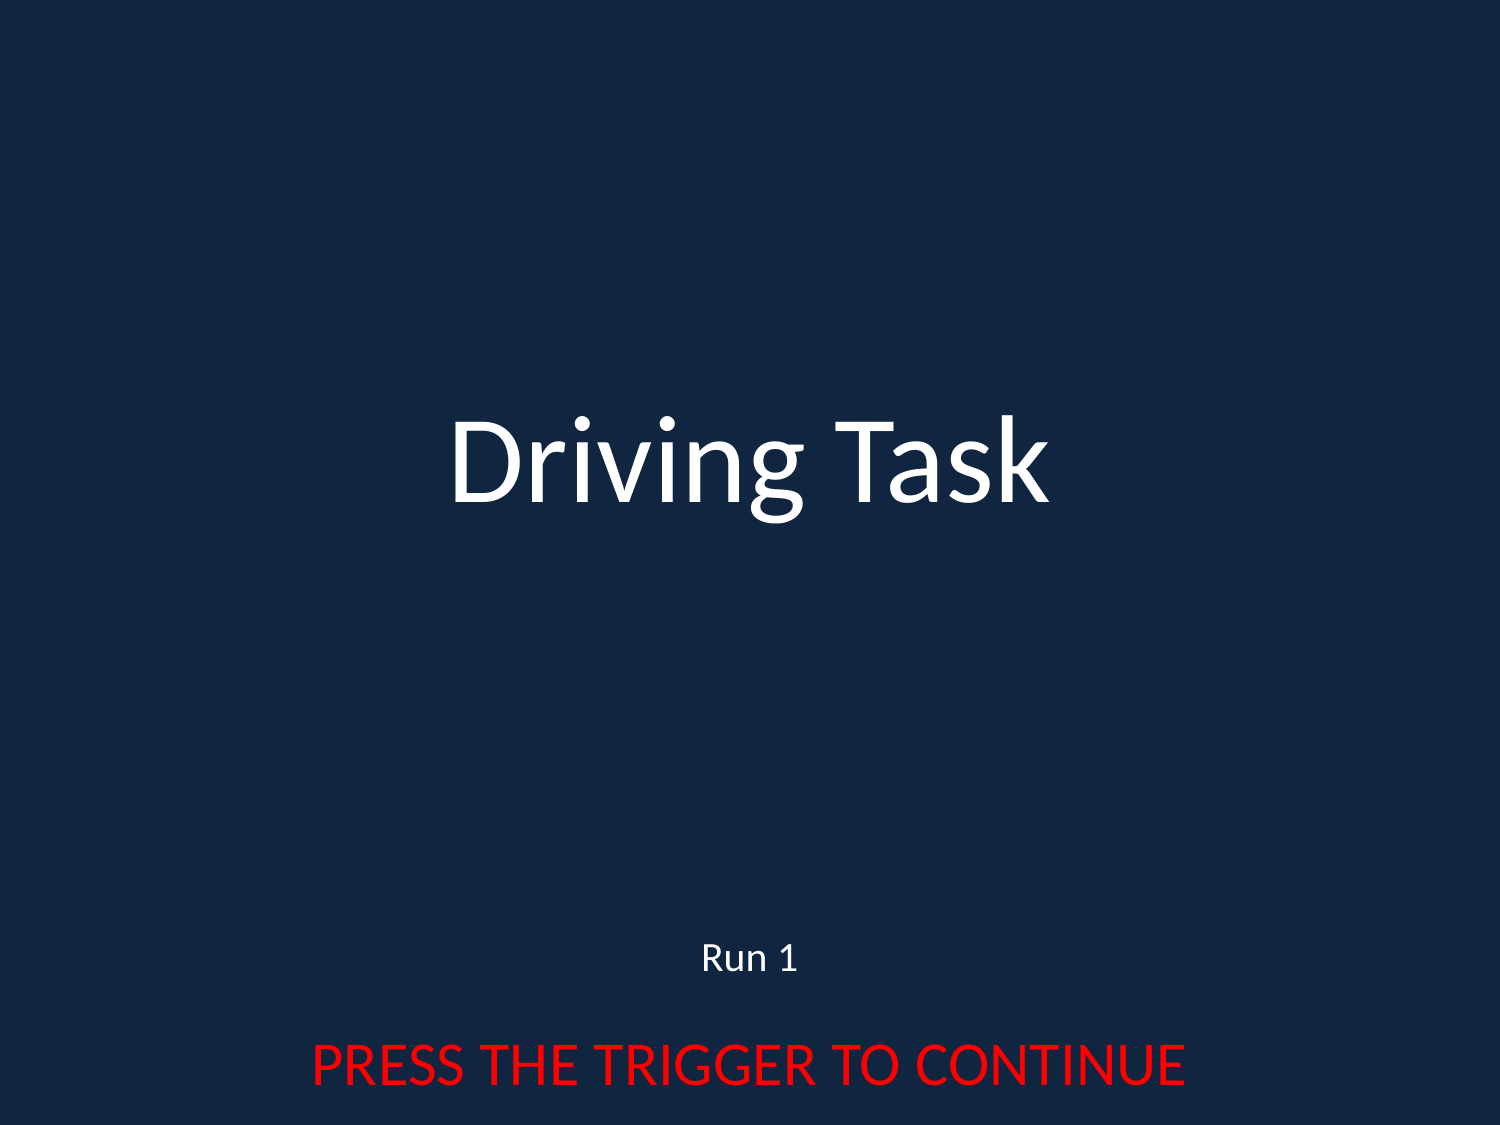

Driving Task
Run 1
PRESS THE TRIGGER TO CONTINUE